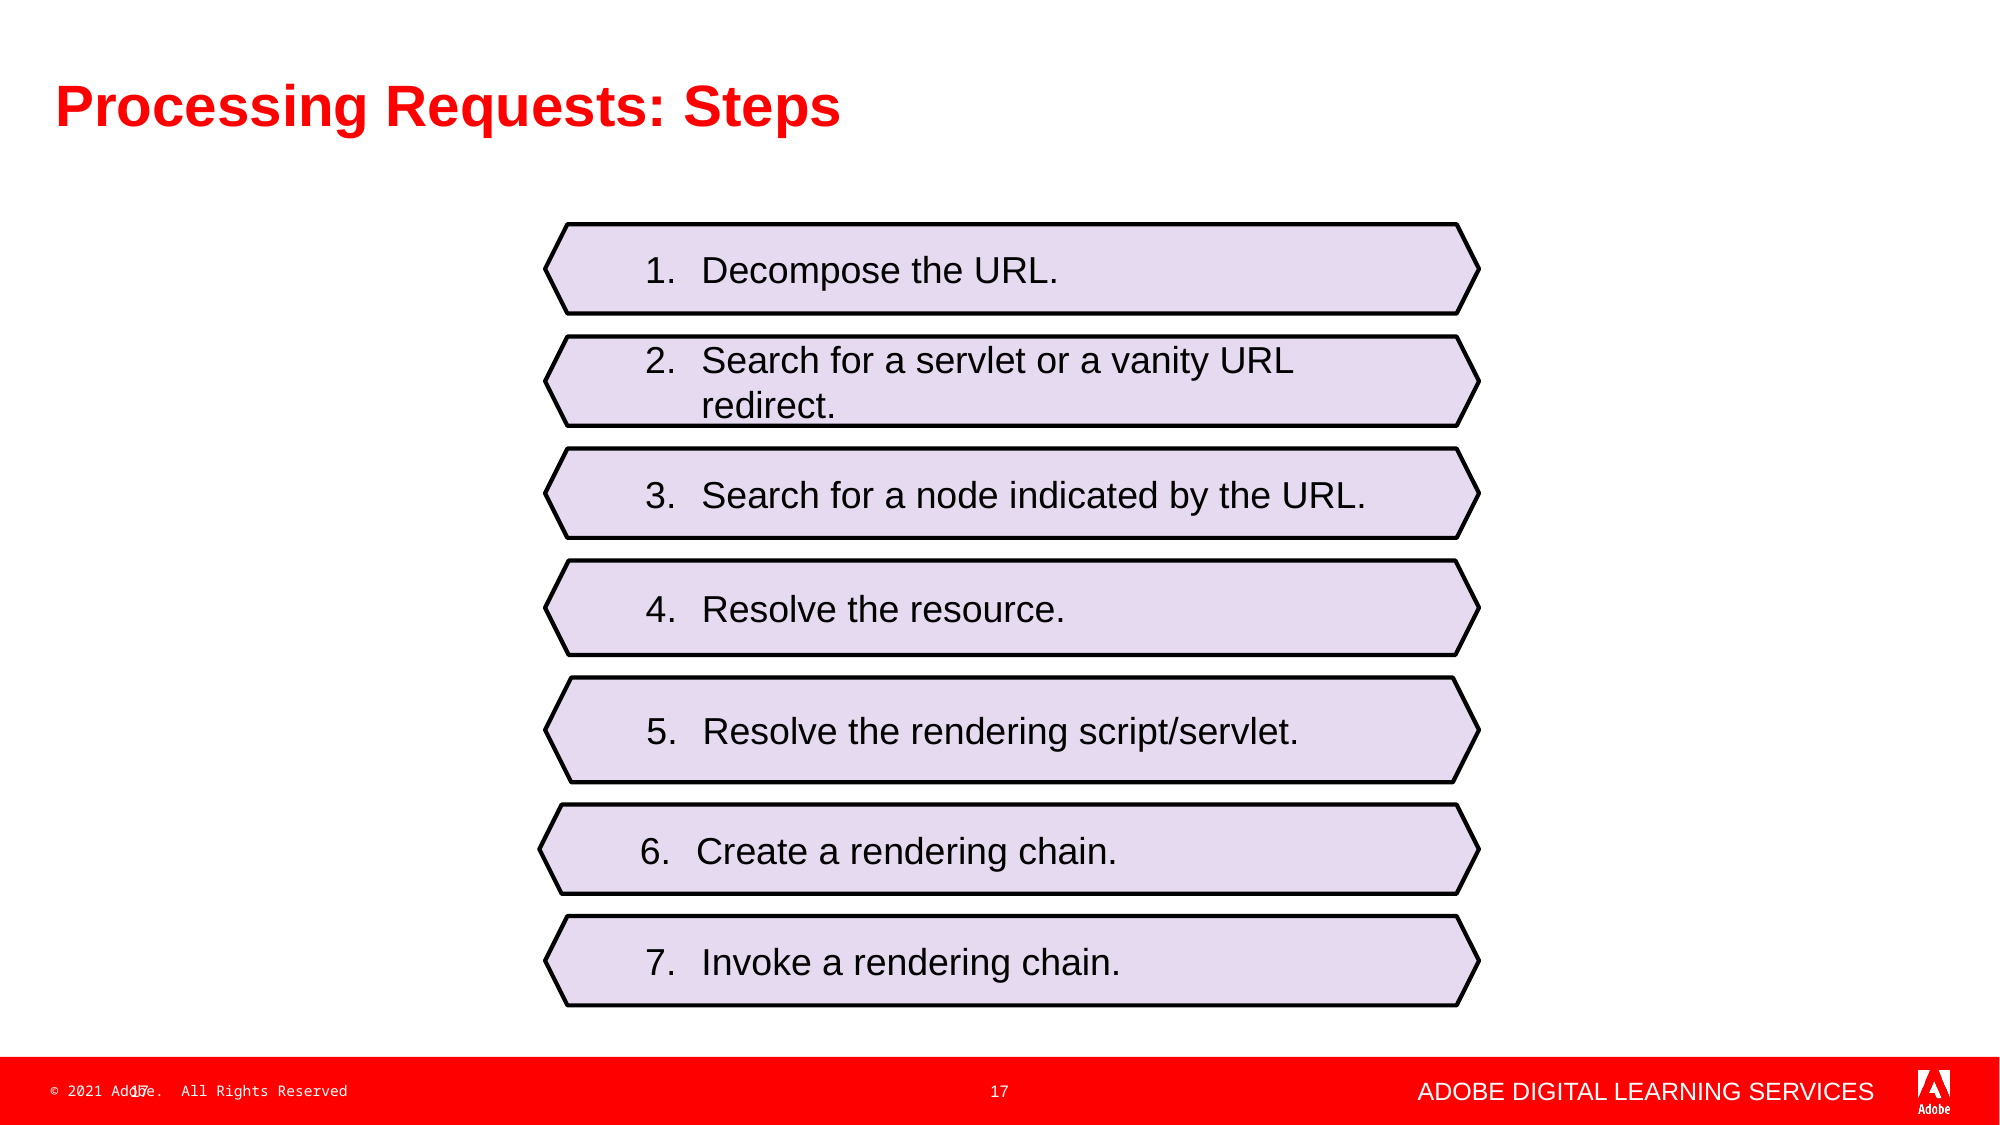

# Processing Requests: Steps
Decompose the URL.
Search for a servlet or a vanity URL redirect.
Search for a node indicated by the URL.
Resolve the resource.
Resolve the rendering script/servlet.
Create a rendering chain.
Invoke a rendering chain.
17